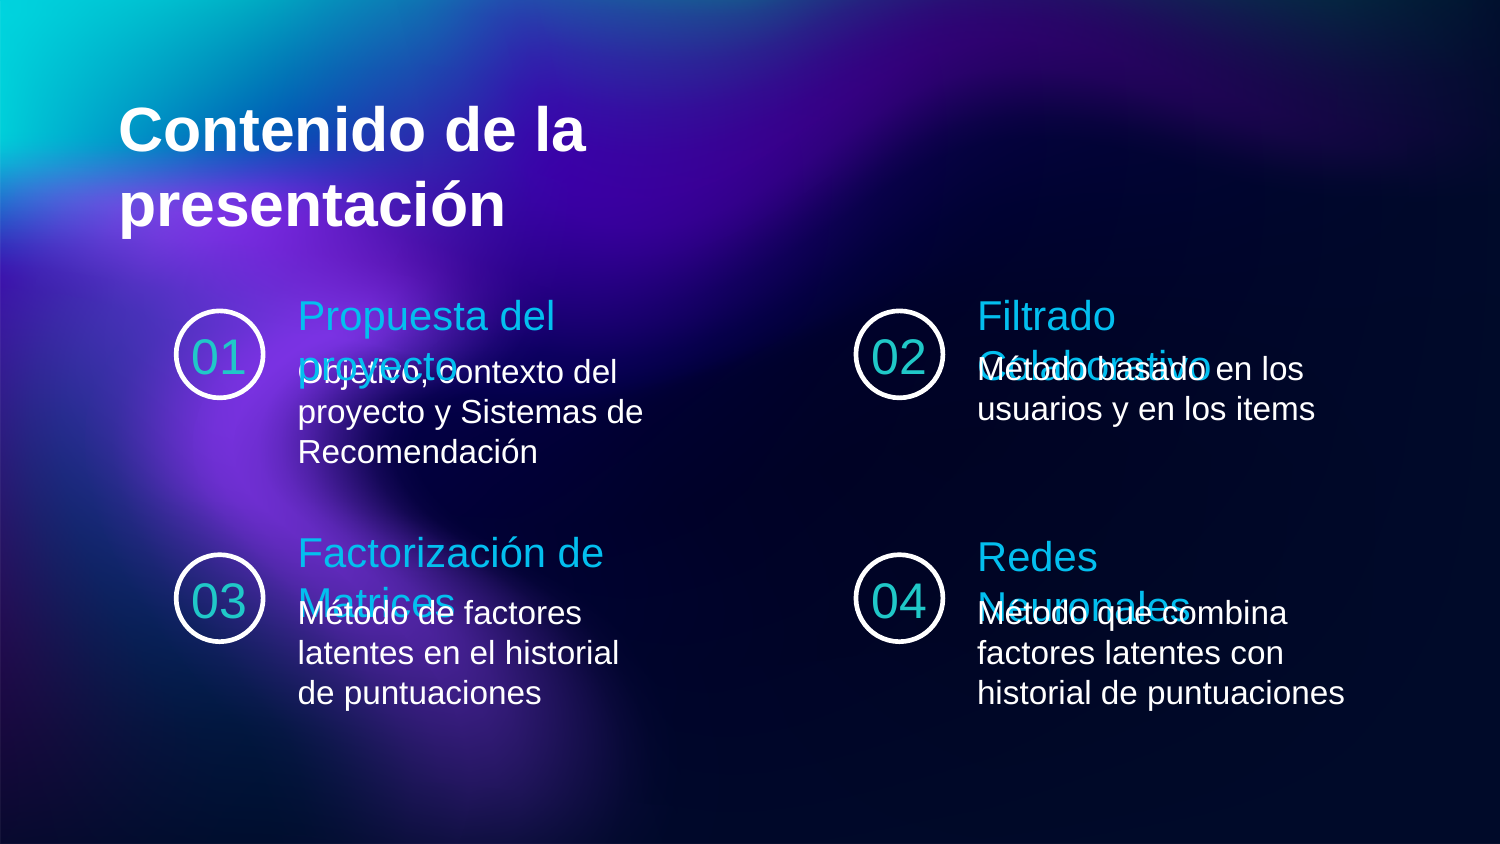

# Contenido de la presentación
Propuesta del proyecto
Filtrado Colaborativo

01
02
Método basado en los usuarios y en los items
Objetivo, contexto del proyecto y Sistemas de Recomendación
Factorización de Matrices
Redes Neuronales

03
04
Método de factores latentes en el historial de puntuaciones
Método que combina factores latentes con historial de puntuaciones